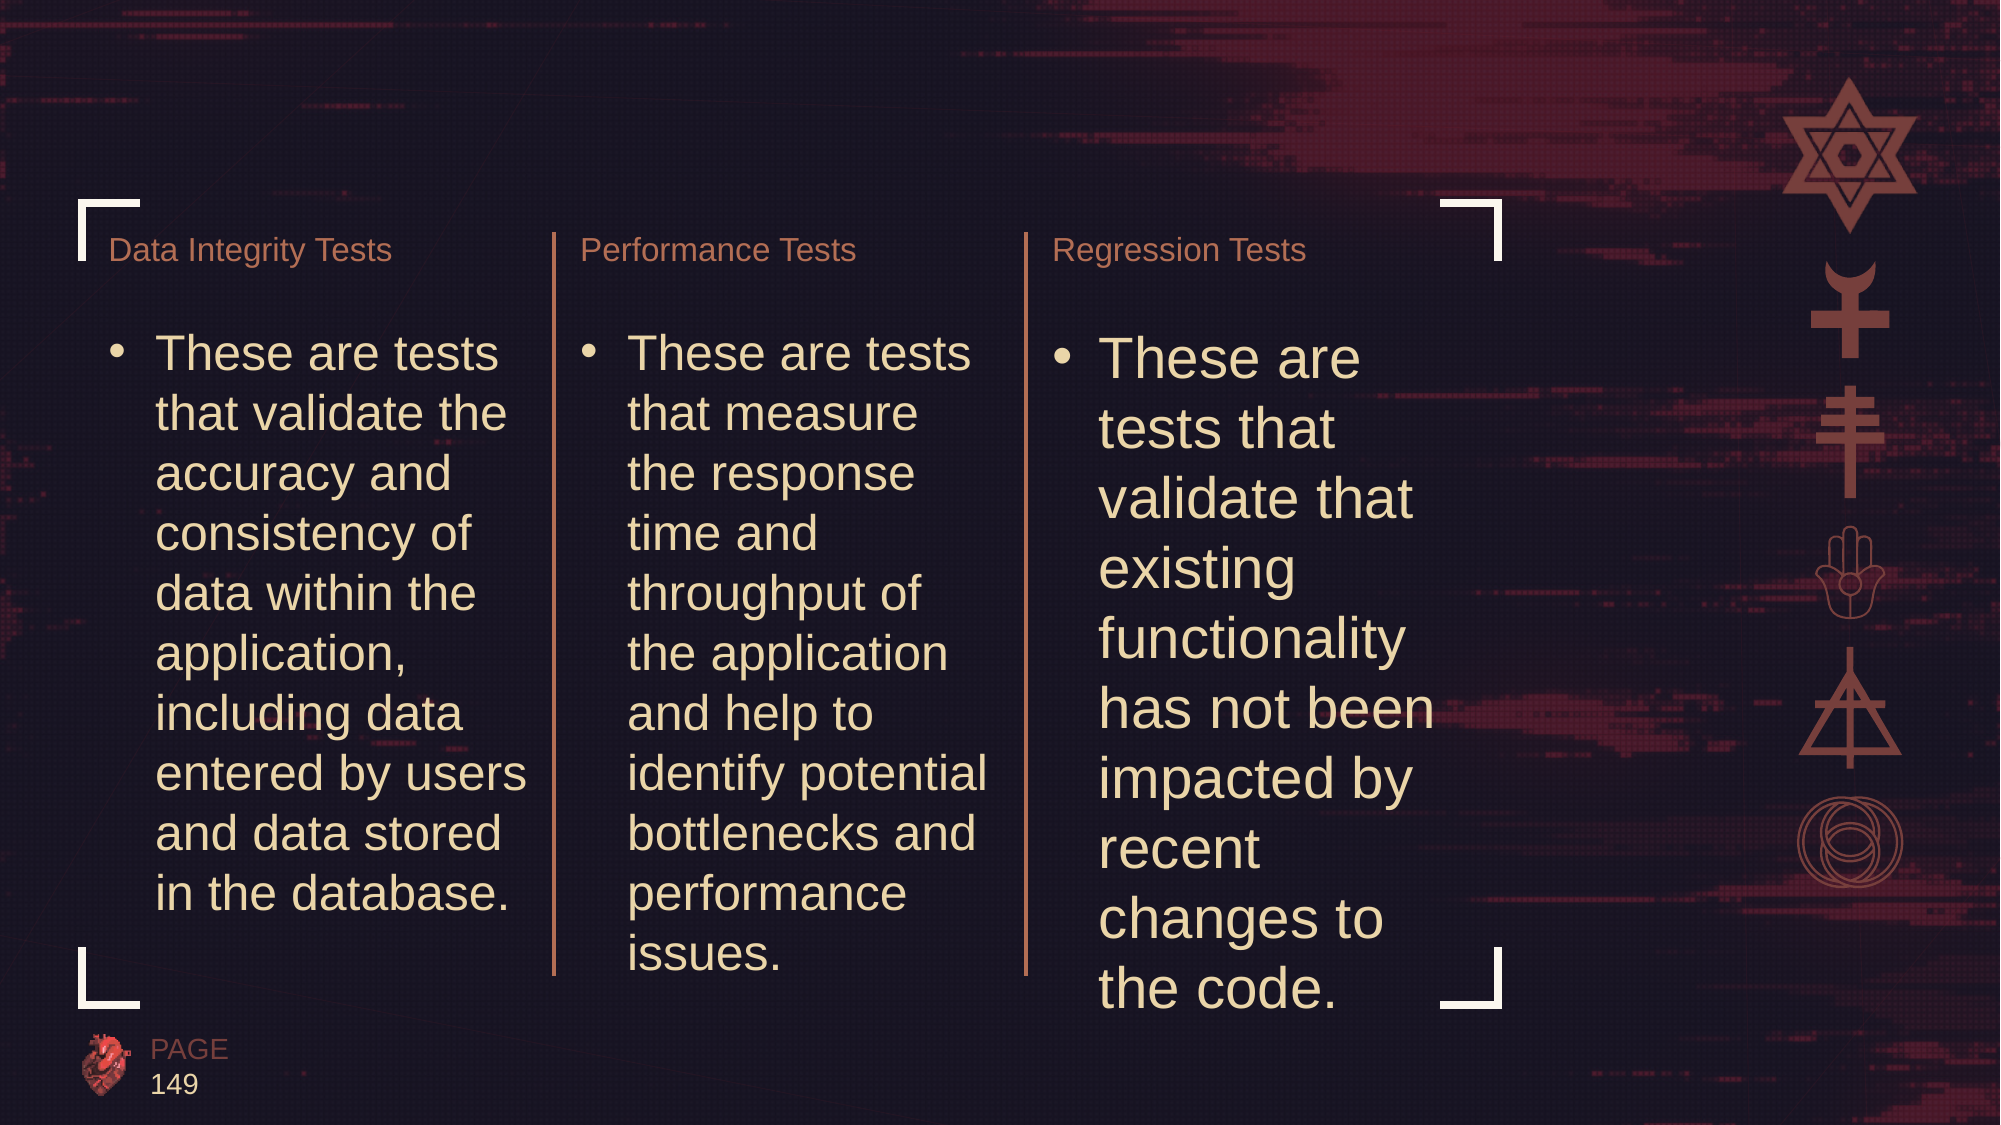

#
Data Integrity Tests
Performance Tests
Regression Tests
These are tests that validate the accuracy and consistency of data within the application, including data entered by users and data stored in the database.
These are tests that measure the response time and throughput of the application and help to identify potential bottlenecks and performance issues.
These are tests that validate that existing functionality has not been impacted by recent changes to the code.
PAGE 149